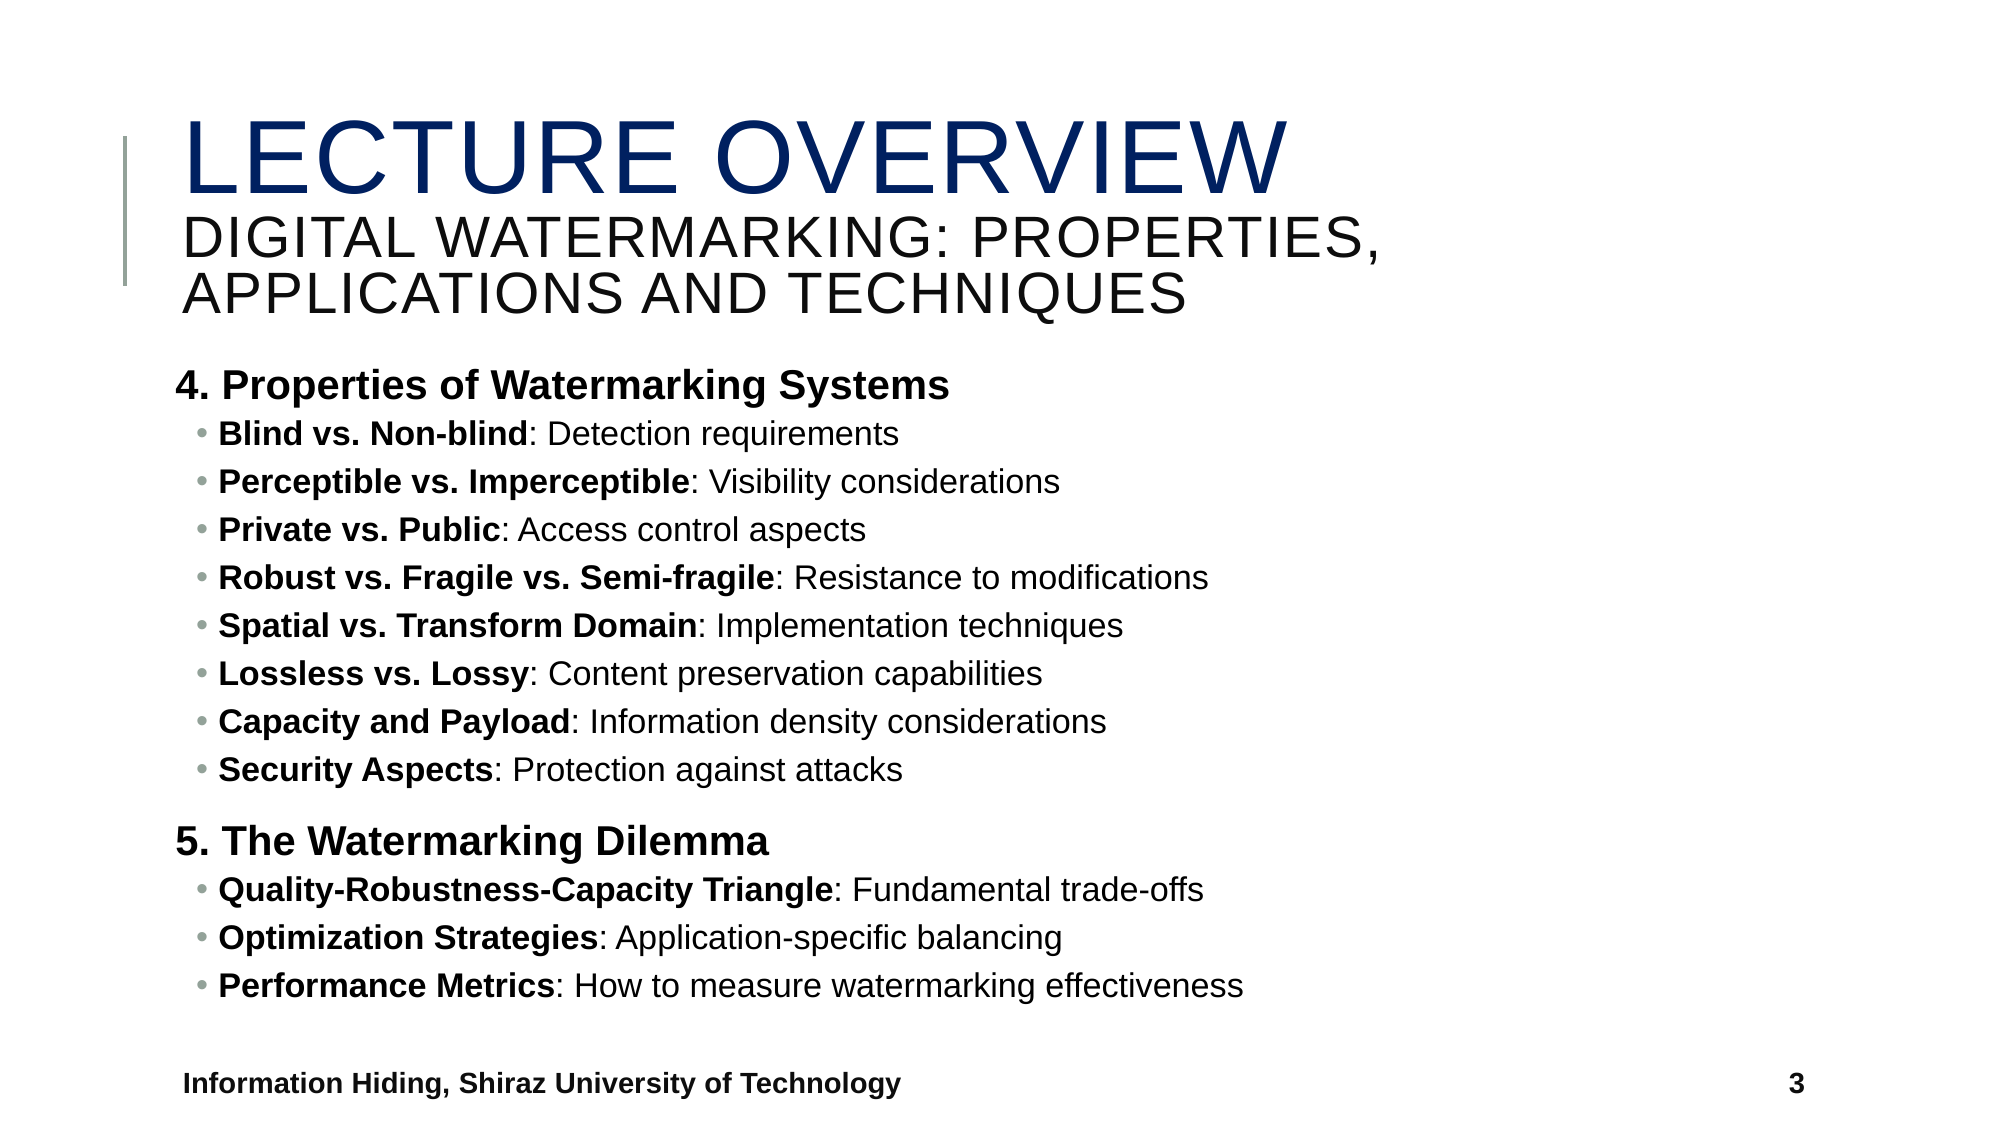

# Lecture Overview DIGITAL WATERMARKING: PROPERTIES, APPLICATIONS AND TECHNIQUES
4. Properties of Watermarking Systems
Blind vs. Non-blind: Detection requirements
Perceptible vs. Imperceptible: Visibility considerations
Private vs. Public: Access control aspects
Robust vs. Fragile vs. Semi-fragile: Resistance to modifications
Spatial vs. Transform Domain: Implementation techniques
Lossless vs. Lossy: Content preservation capabilities
Capacity and Payload: Information density considerations
Security Aspects: Protection against attacks
5. The Watermarking Dilemma
Quality-Robustness-Capacity Triangle: Fundamental trade-offs
Optimization Strategies: Application-specific balancing
Performance Metrics: How to measure watermarking effectiveness
Information Hiding, Shiraz University of Technology
3